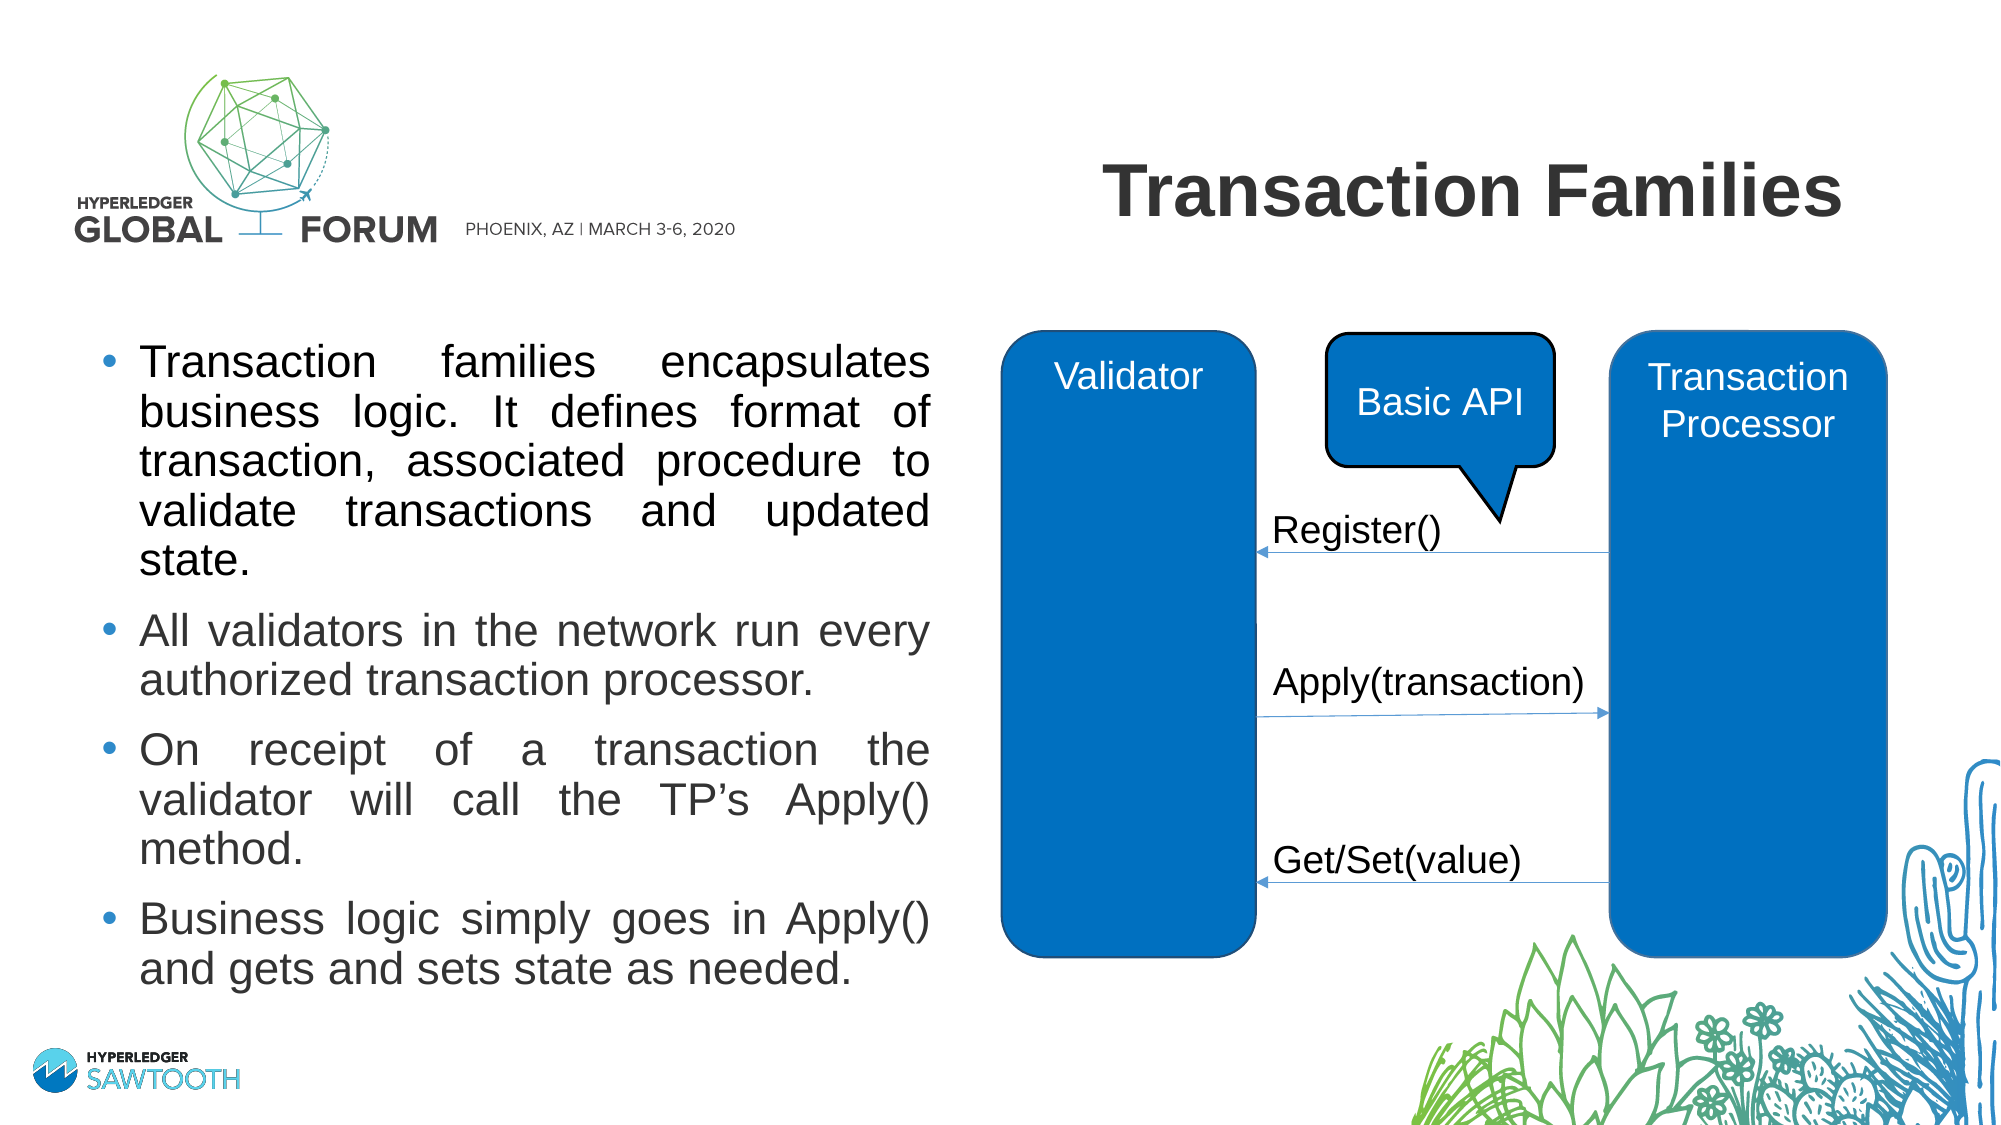

# Transaction Families
Transaction families encapsulates business logic. It defines format of transaction, associated procedure to validate transactions and updated state.
All validators in the network run every authorized transaction processor.
On receipt of a transaction the validator will call the TP’s Apply() method.
Business logic simply goes in Apply() and gets and sets state as needed.
Transaction Processor
Validator
Basic API
Register()
Apply(transaction)
Get/Set(value)